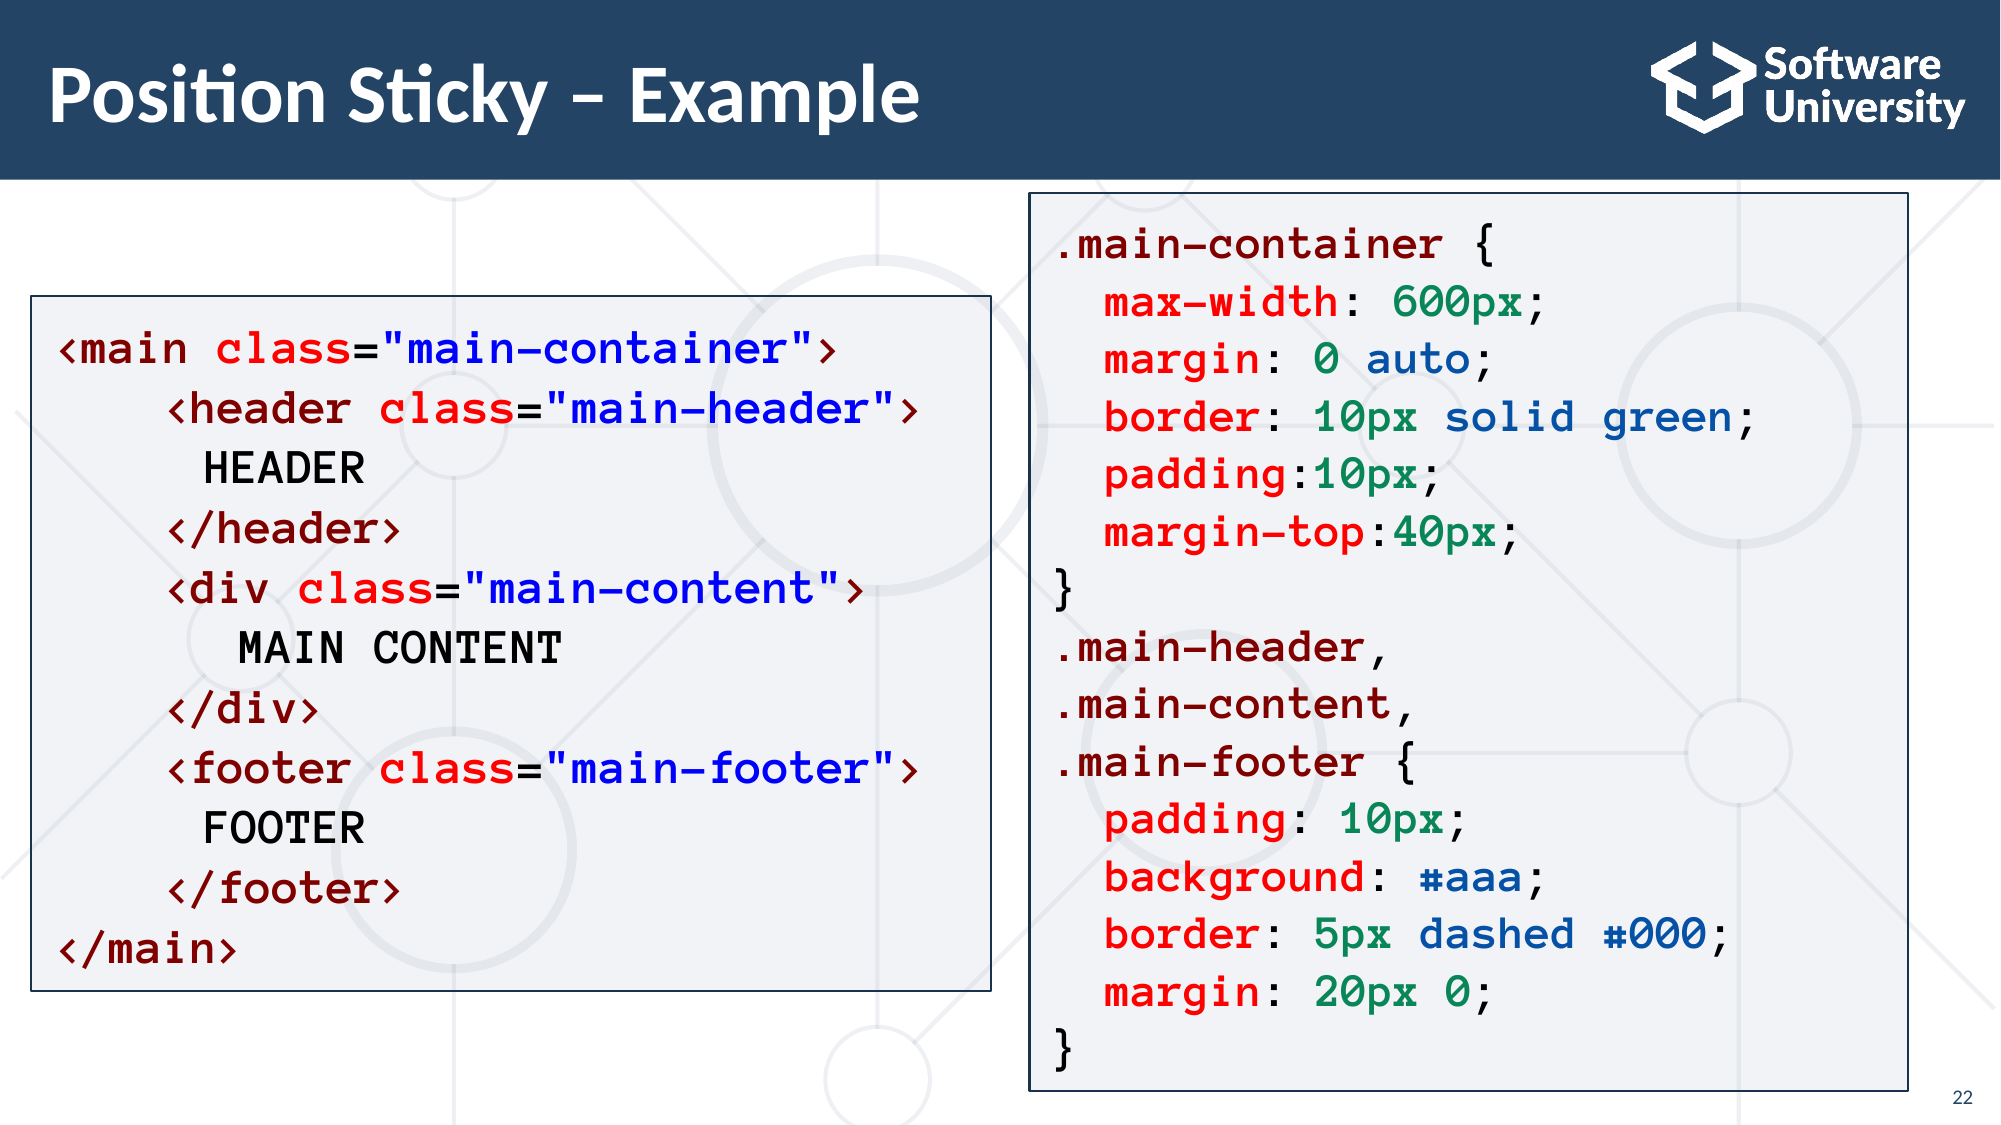

# Position Sticky – Example
.main-container {
  max-width: 600px;
  margin: 0 auto;
  border: 10px solid green;
  padding:10px;
  margin-top:40px;
}
.main-header,
.main-content,
.main-footer {
  padding: 10px;
  background: #aaa;
  border: 5px dashed #000;
  margin: 20px 0;
}
<main class="main-container">
    <header class="main-header">
	HEADER
    </header>
    <div class="main-content">
    MAIN CONTENT
    </div>
    <footer class="main-footer">
	FOOTER
    </footer>
</main>
22